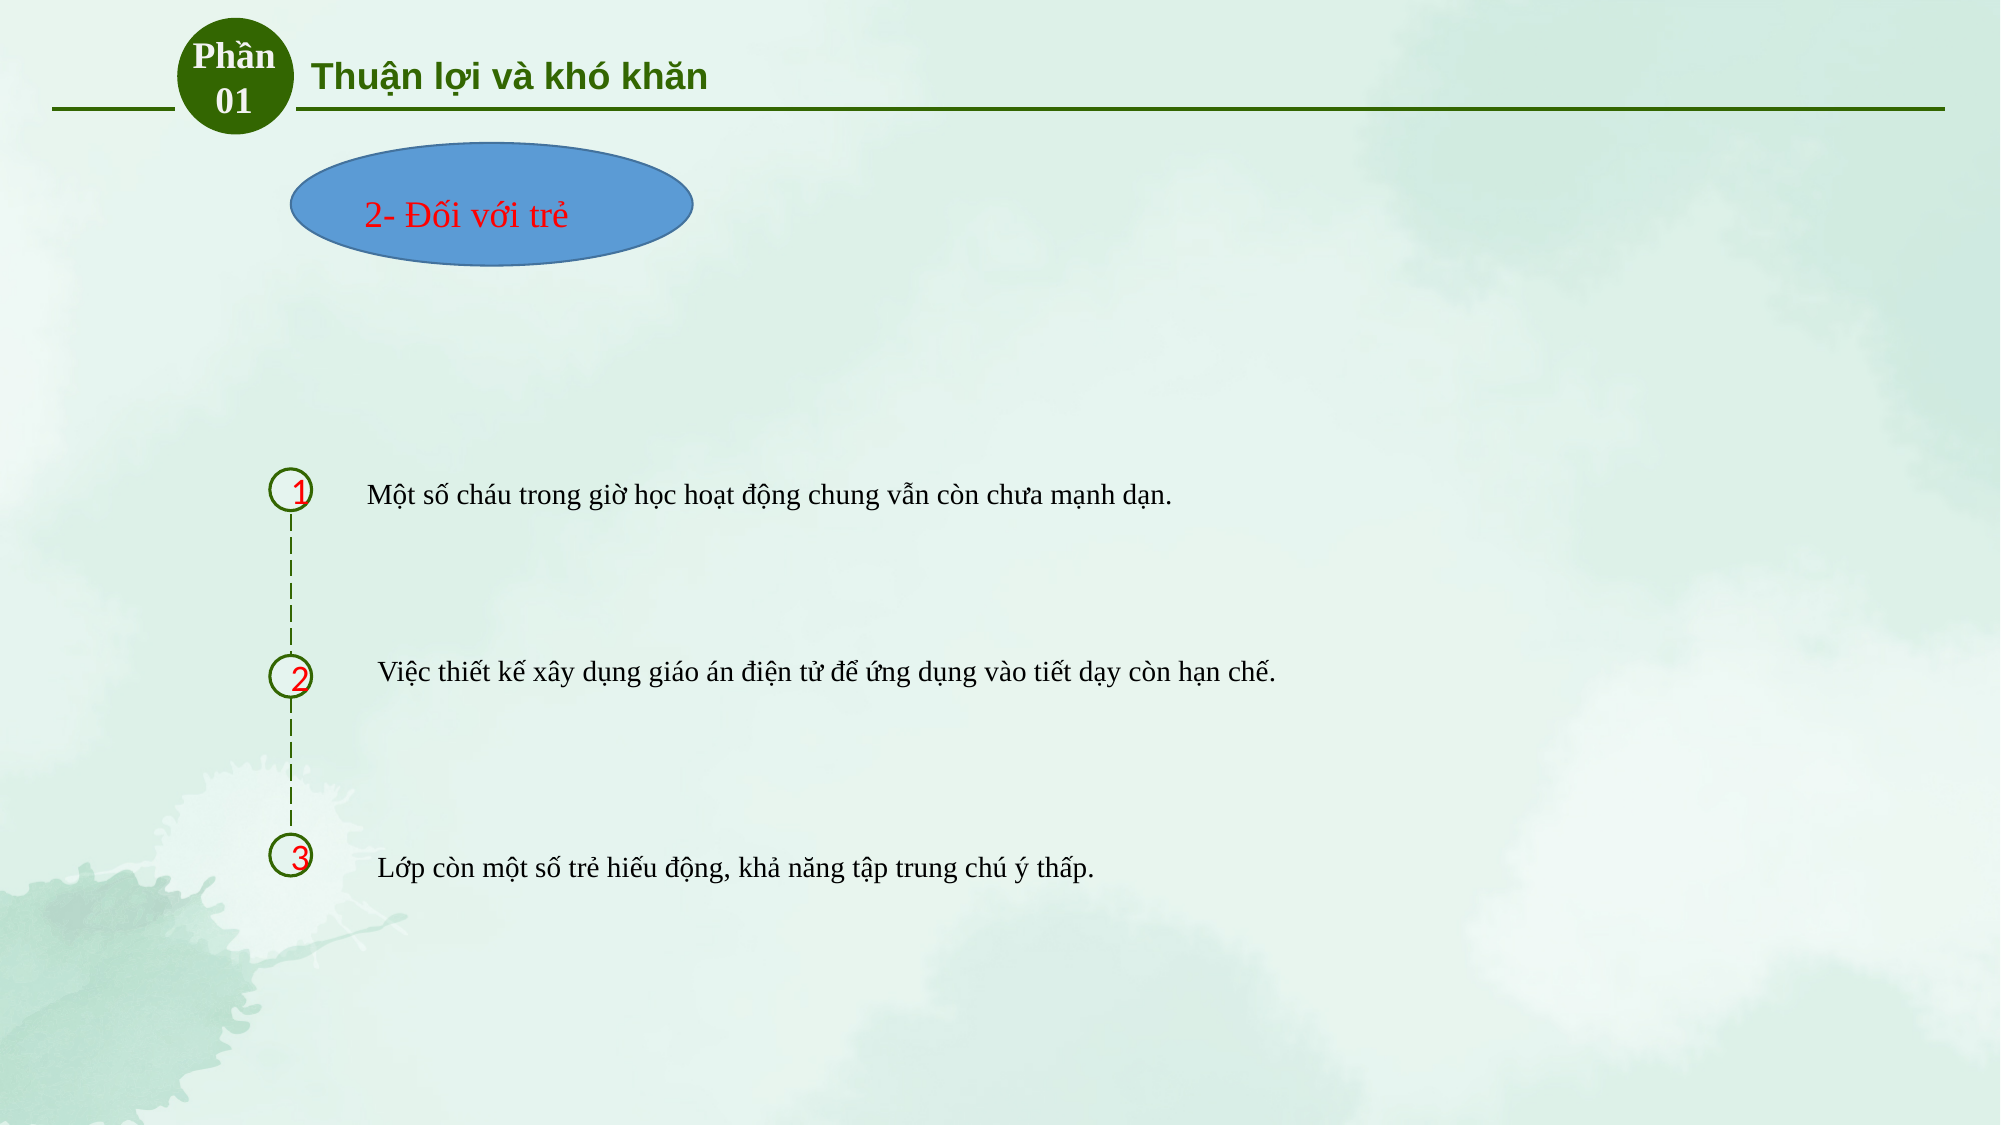

Phần 01
Thuận lợi và khó khăn
2- Đối với trẻ
ADD TITLE TEXT
A guy who whispers in your ears, saying ” It’s alright, I’m here.” Holds you when you’re sad, and treasures everything about you. That’s the guy I want to give my heart to.

ADD TITLE TEXT
Một số cháu trong giờ học hoạt động chung vẫn còn chưa mạnh dạn.
1

A guy who whispers in your ears, saying ” It’s alright, I’m here.” Holds you when you’re sad, and treasures everything about you. That’s the guy I want to give my heart to.
ADD TITLE TEXT
Việc thiết kế xây dụng giáo án điện tử để ứng dụng vào tiết dạy còn hạn chế.
2
A guy who whispers in your ears, saying ” It’s alright, I’m here.” Holds you when you’re sad, and treasures everything about you. That’s the guy I want to give my heart to.

ADD TITLE TEXT
Lớp còn một số trẻ hiếu động, khả năng tập trung chú ý thấp.
3
A guy who whispers in your ears, saying ” It’s alright, I’m here.” Holds you when you’re sad, and treasures everything about you. That’s the guy I want to give my heart to.